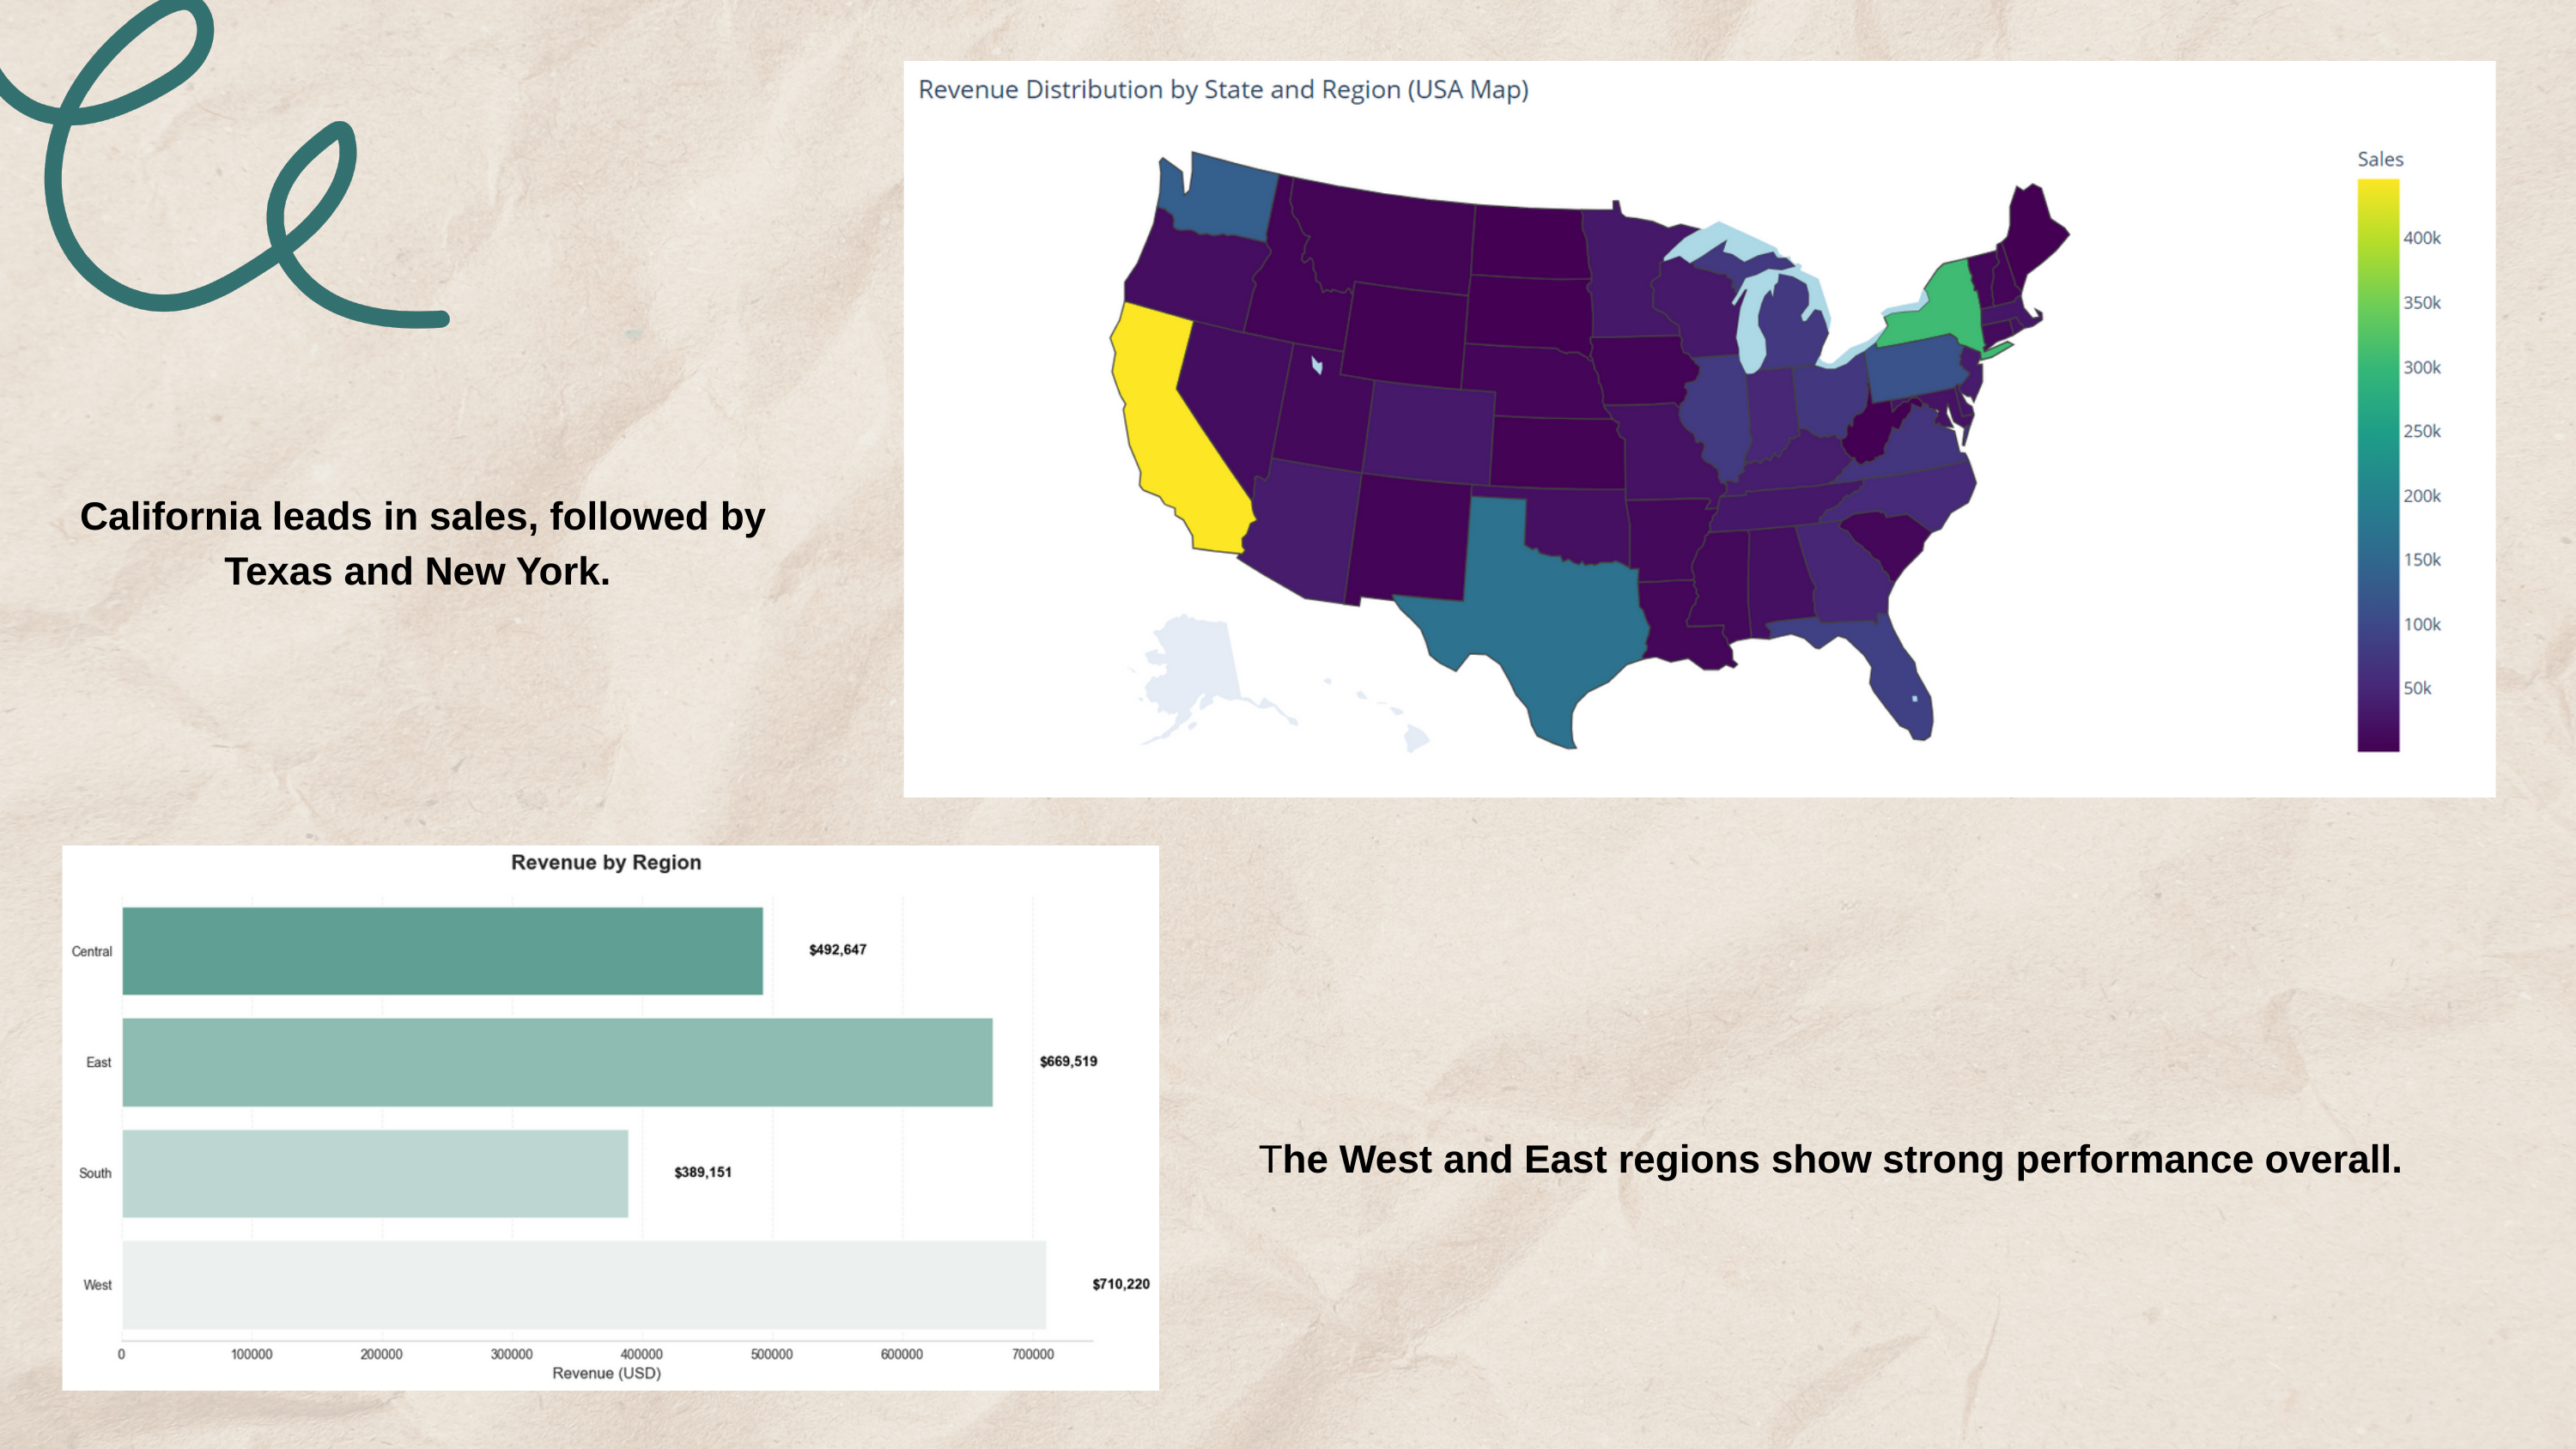

California leads in sales, followed by Texas and New York.

The West and East regions show strong performance overall.